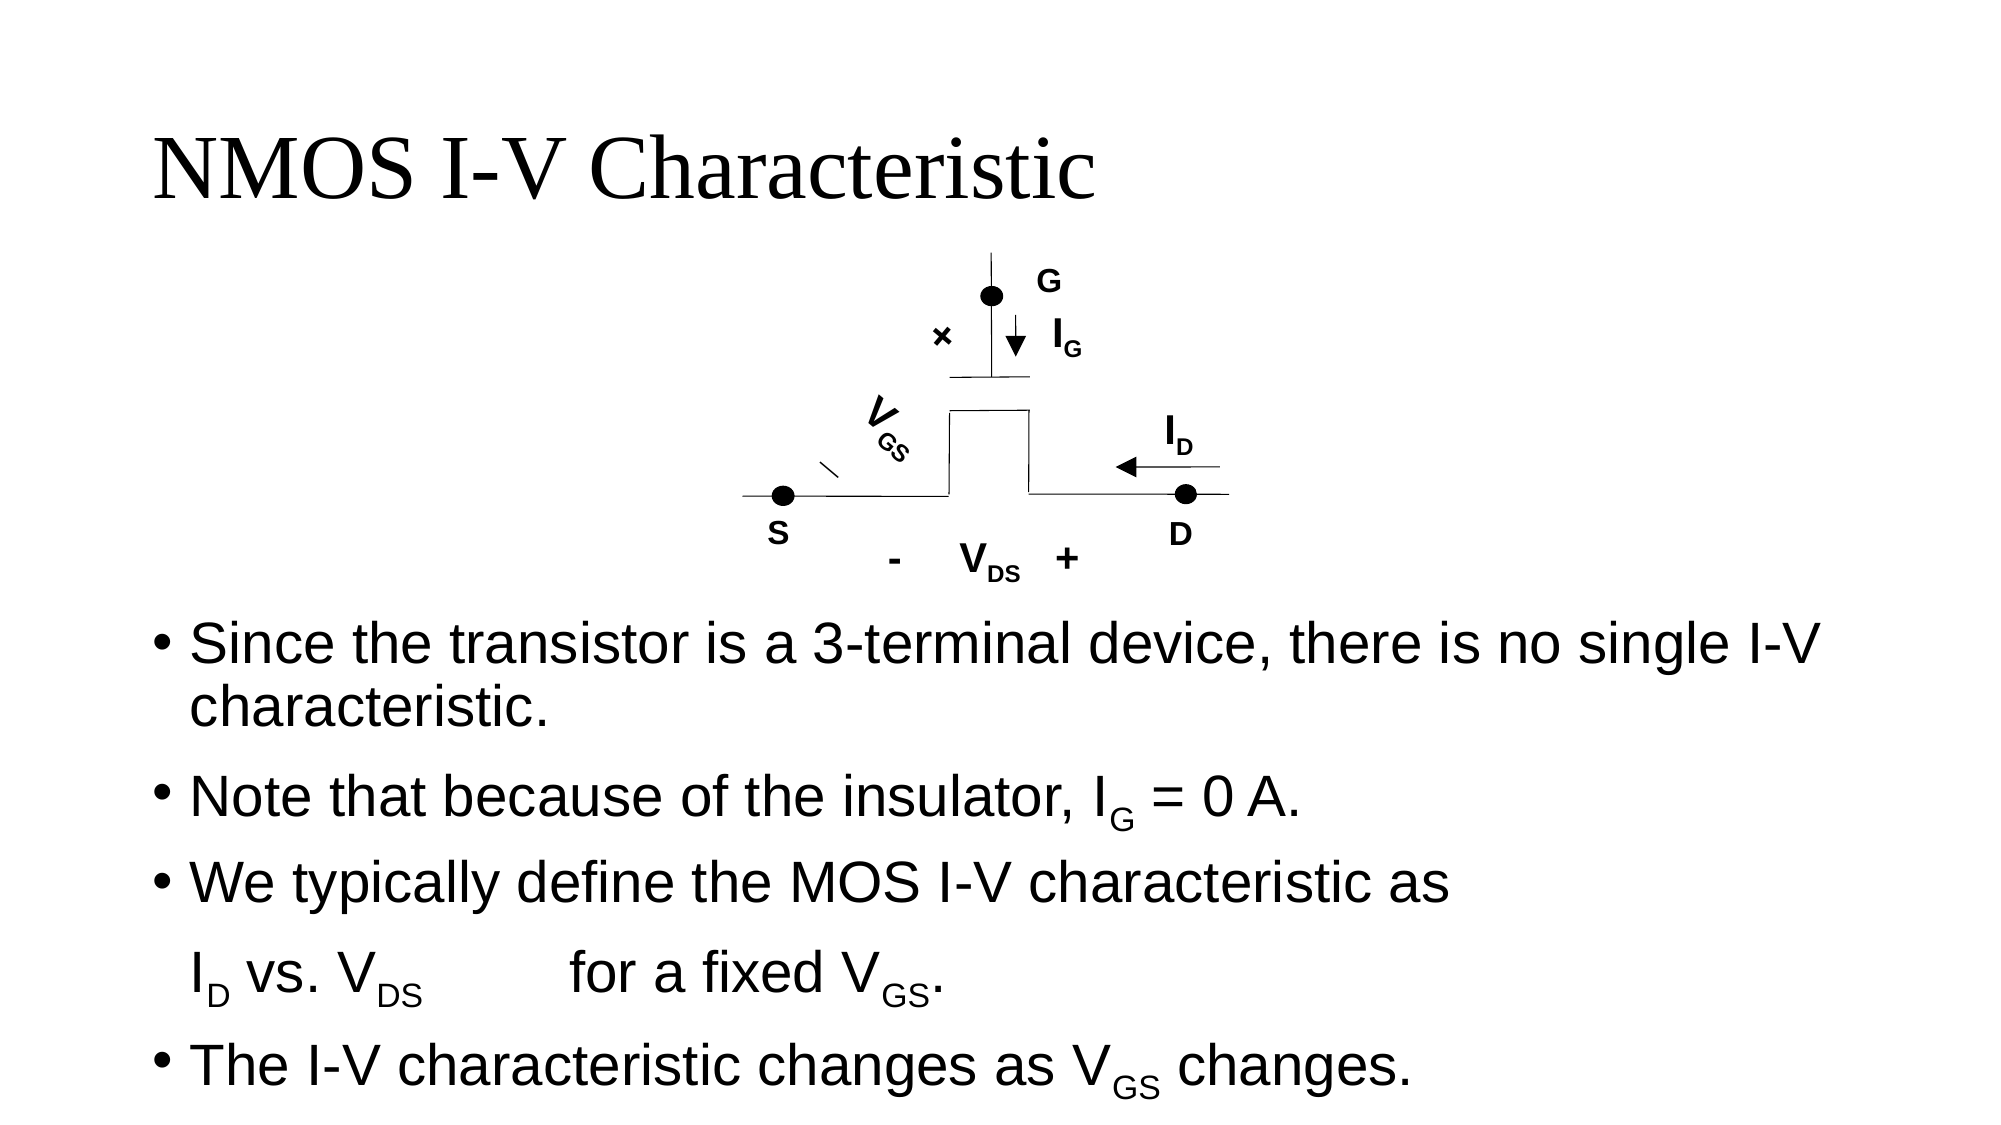

# NMOS I-V Characteristic
G

+

VGS
_
IG

ID

S
D
-     VDS   +
Since the transistor is a 3-terminal device, there is no single I-V characteristic.
Note that because of the insulator, IG = 0 A.
We typically define the MOS I-V characteristic as
	ID vs. VDS         for a fixed VGS.
The I-V characteristic changes as VGS changes.